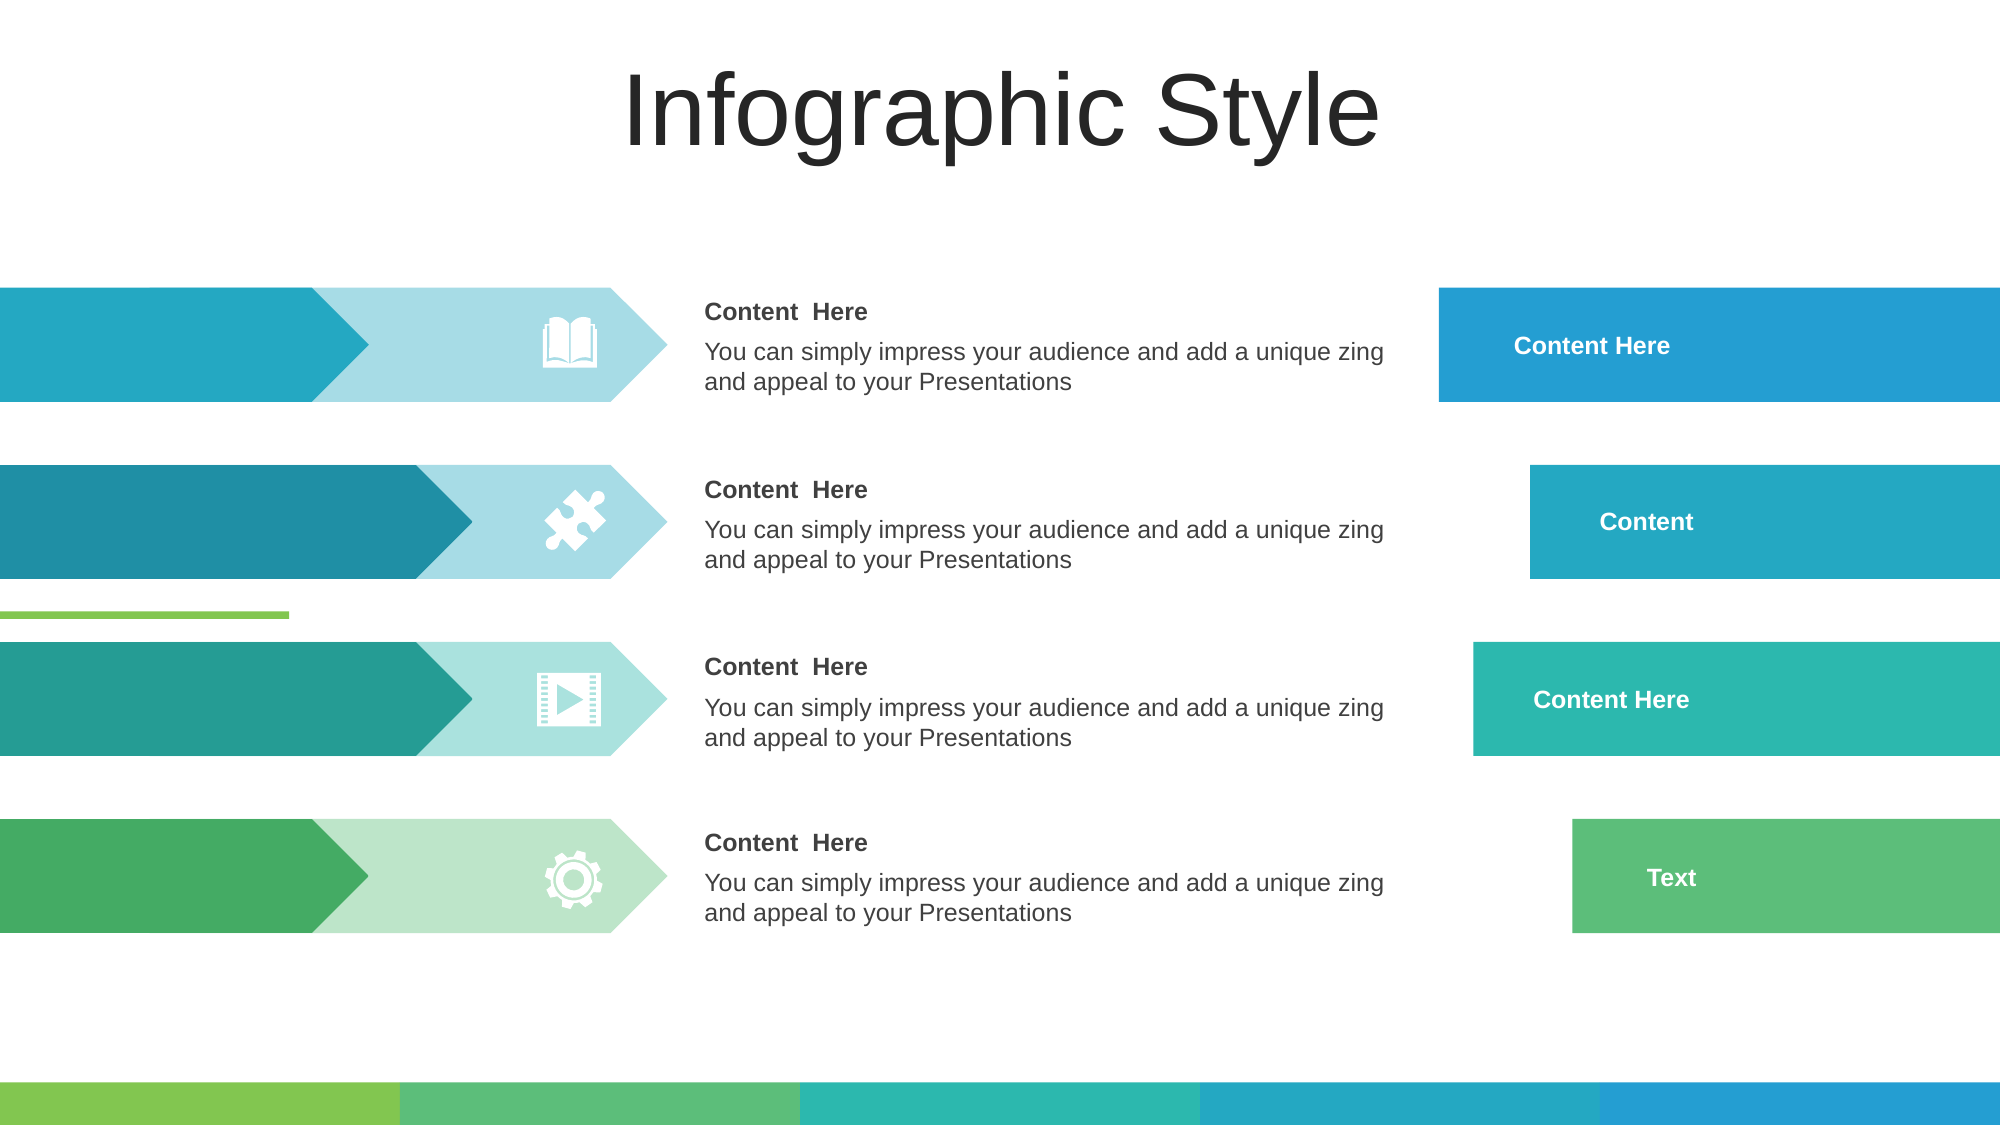

Infographic Style
Content  Here
You can simply impress your audience and add a unique zing and appeal to your Presentations

Content Here

Content  Here
You can simply impress your audience and add a unique zing and appeal to your Presentations

Content

Content  Here
You can simply impress your audience and add a unique zing and appeal to your Presentations

Content Here
Content  Here
You can simply impress your audience and add a unique zing and appeal to your Presentations

Text